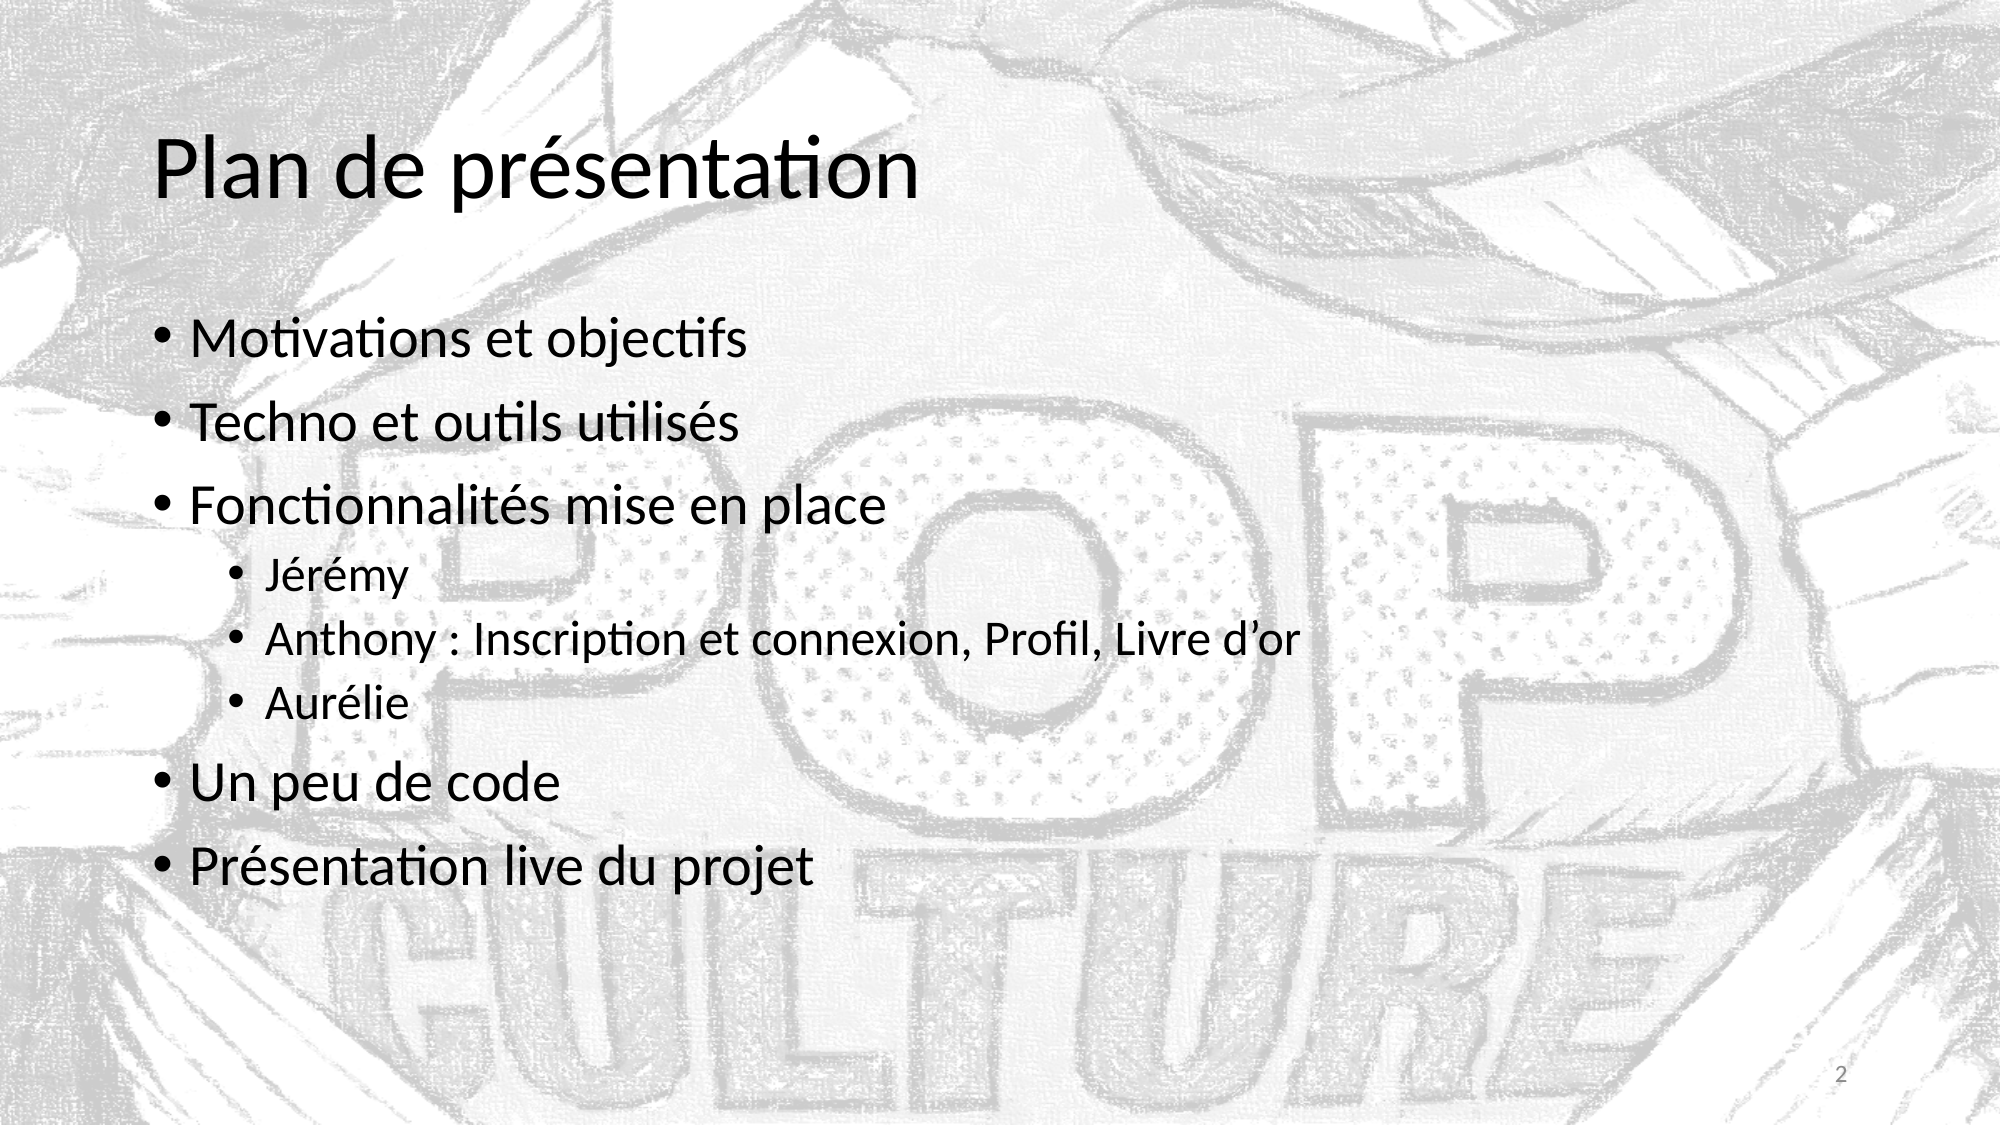

# Plan de présentation
Motivations et objectifs
Techno et outils utilisés
Fonctionnalités mise en place
Jérémy
Anthony : Inscription et connexion, Profil, Livre d’or
Aurélie
Un peu de code
Présentation live du projet

2